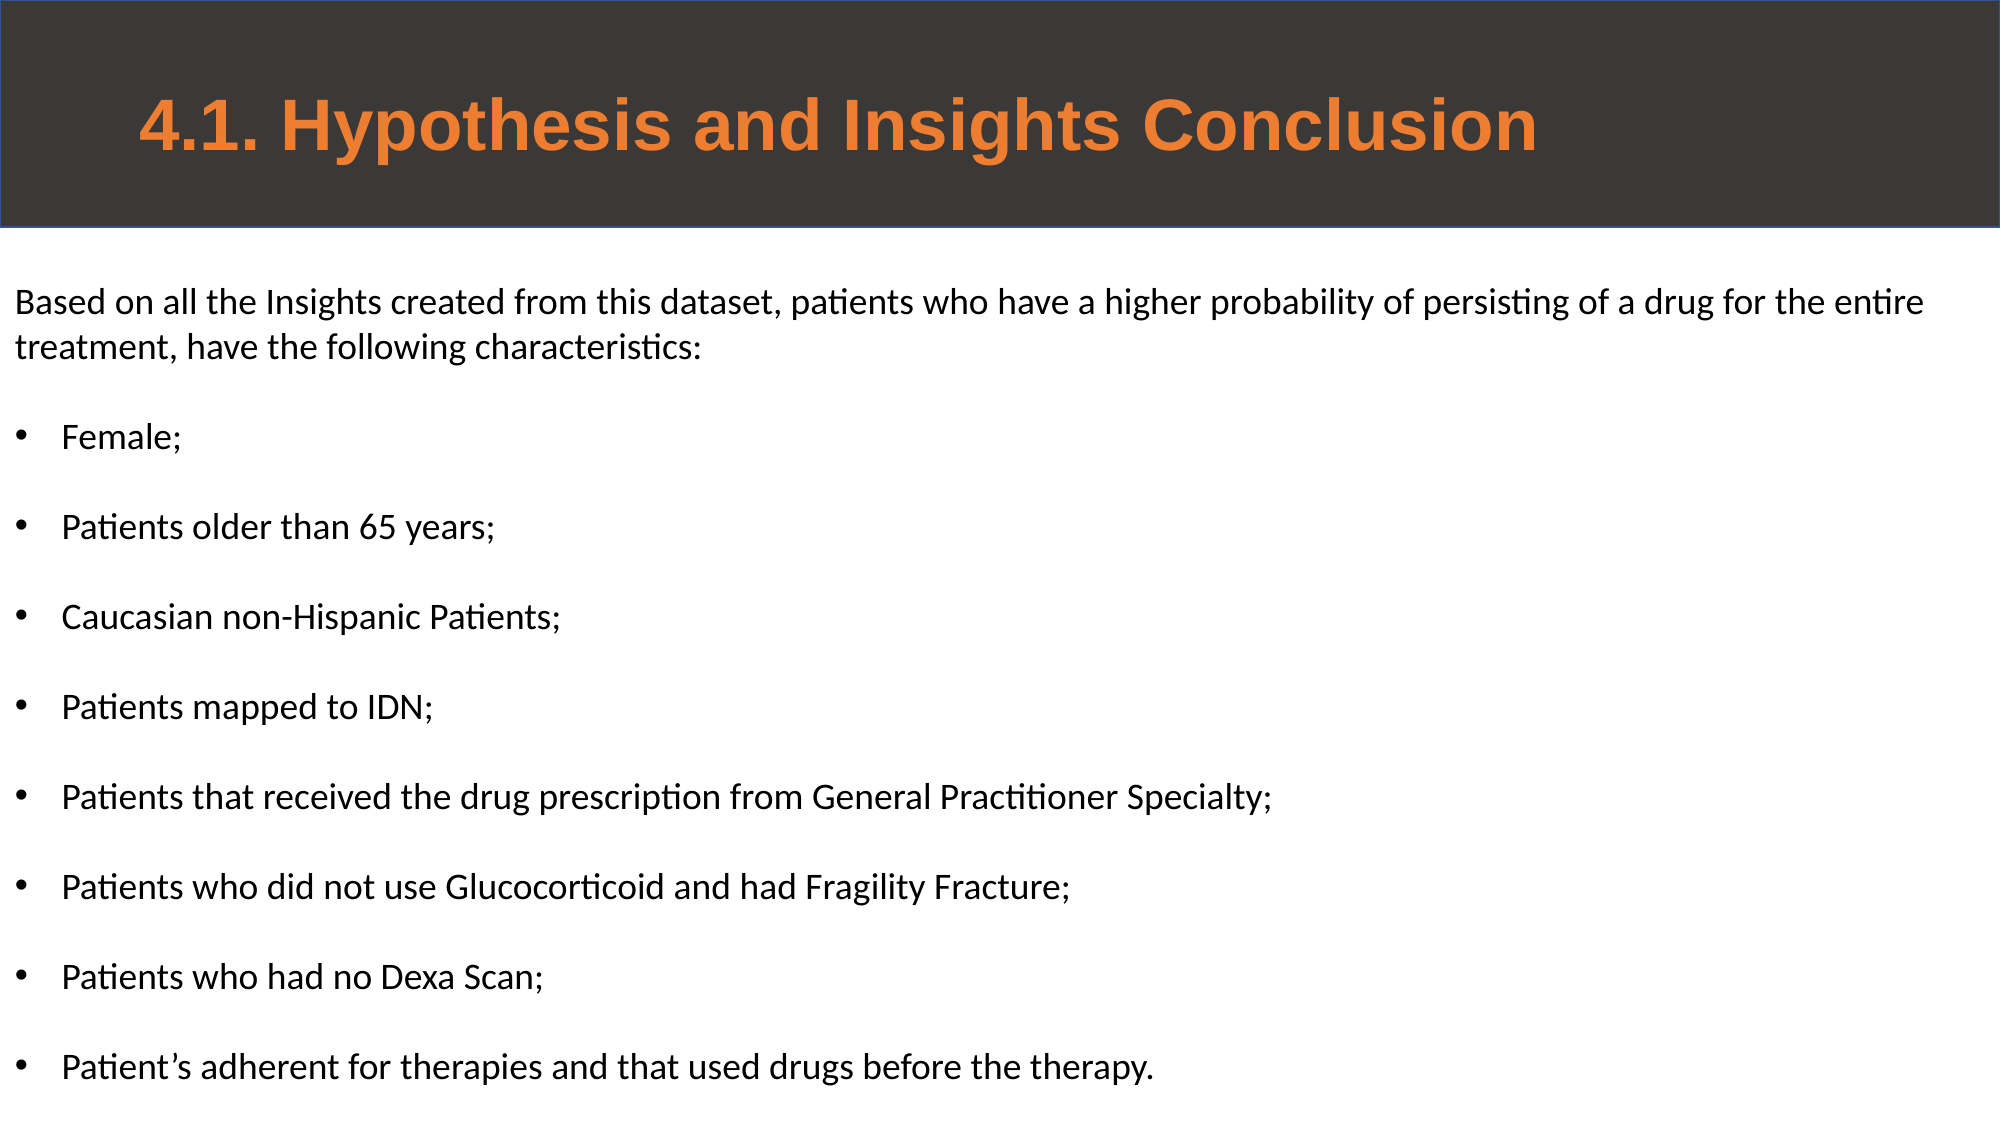

4.1. Hypothesis and Insights Conclusion

Based on all the Insights created from this dataset, patients who have a higher probability of persisting of a drug for the entire treatment, have the following characteristics:

Female;

Patients older than 65 years;

Caucasian non-Hispanic Patients;

Patients mapped to IDN;

Patients that received the drug prescription from General Practitioner Specialty;

Patients who did not use Glucocorticoid and had Fragility Fracture;

Patients who had no Dexa Scan;

Patient’s adherent for therapies and that used drugs before the therapy.